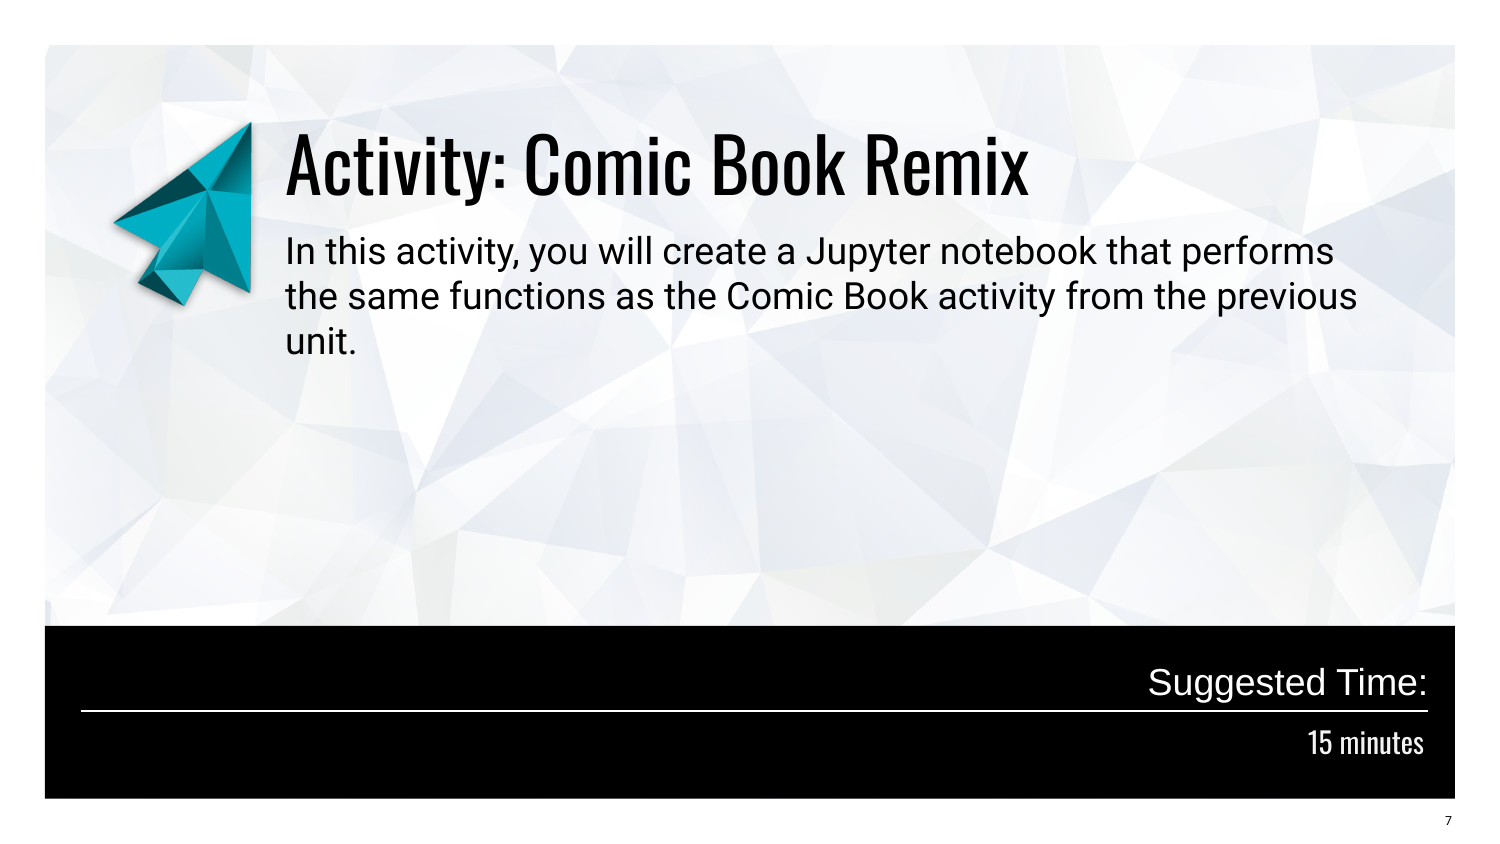

# Activity: Comic Book Remix
In this activity, you will create a Jupyter notebook that performs the same functions as the Comic Book activity from the previous unit.

15 minutes